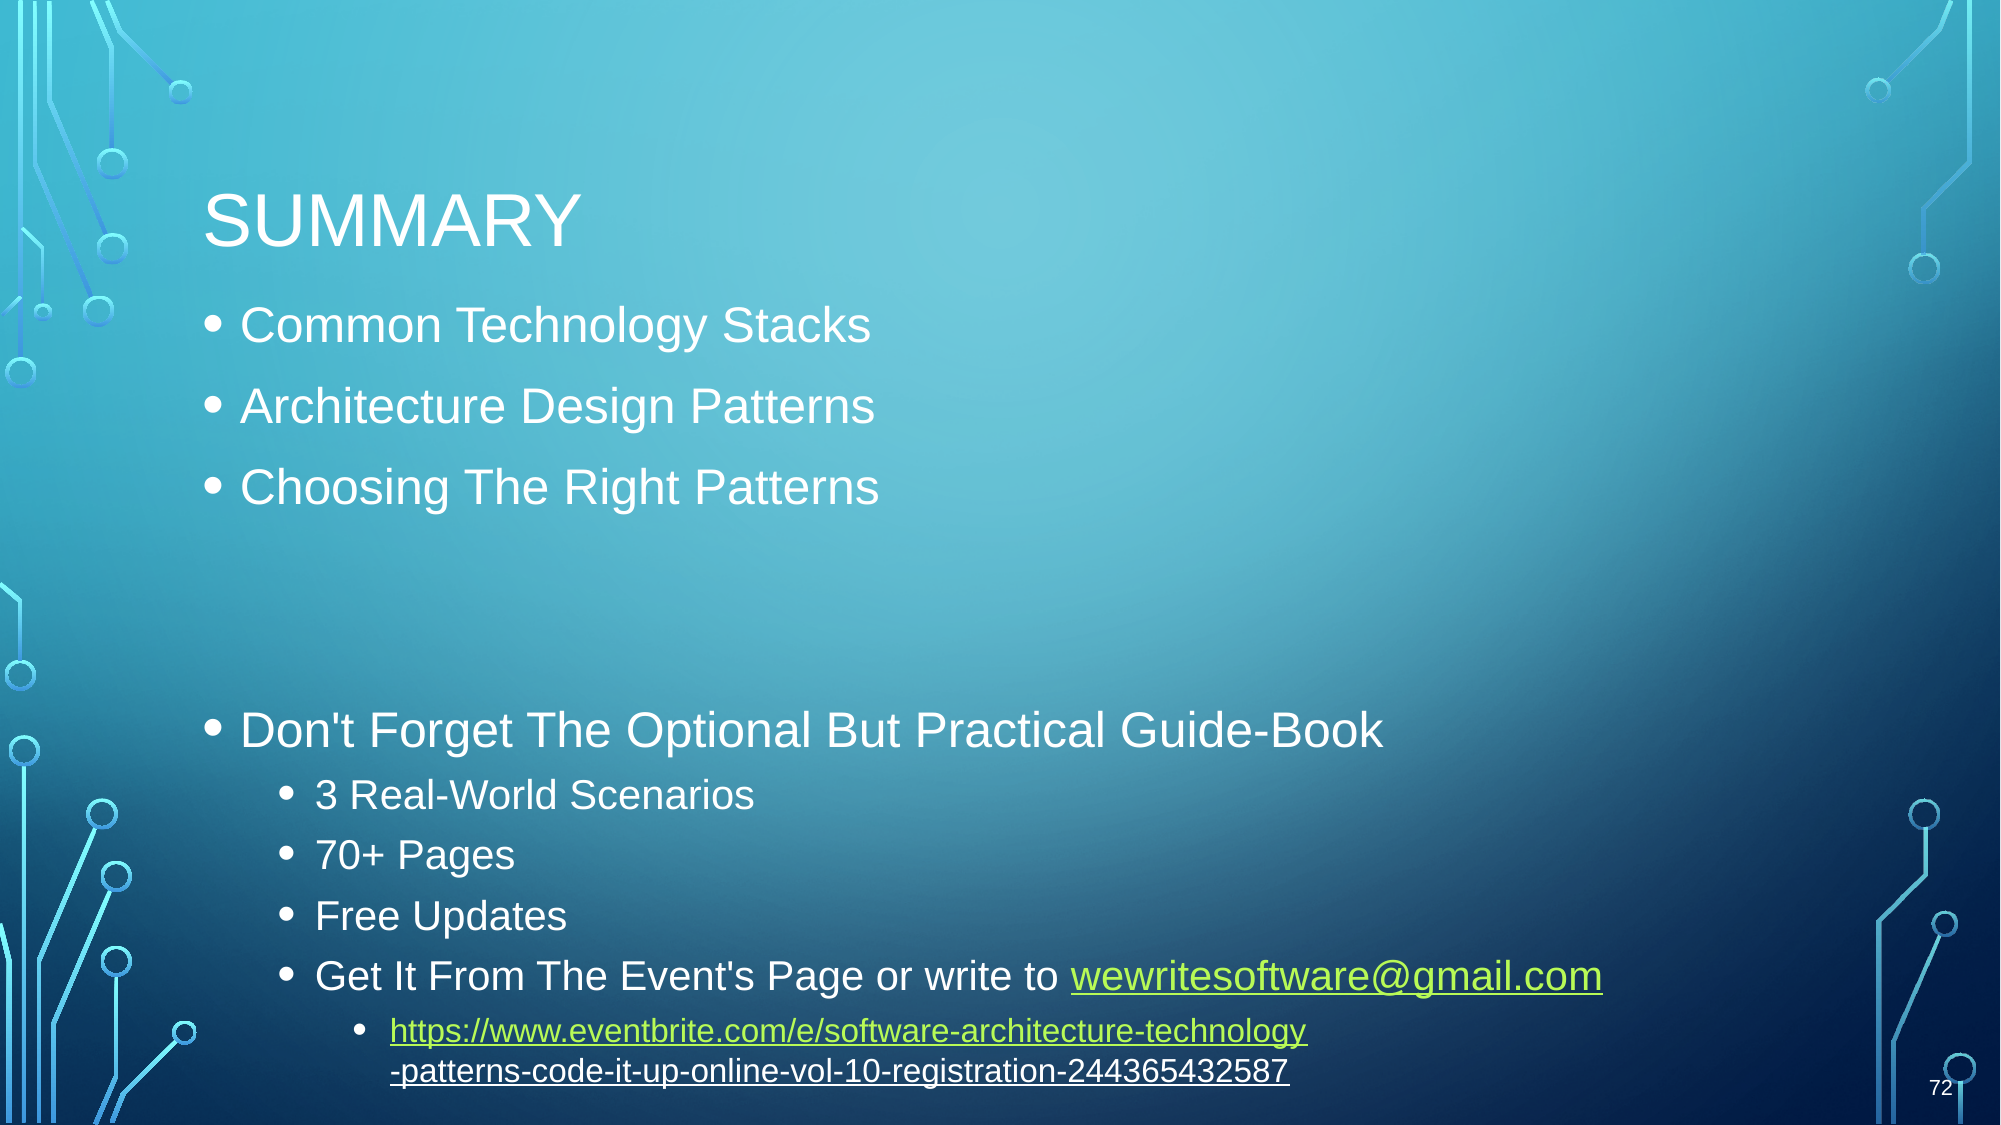

# Summary
Common Technology Stacks
Architecture Design Patterns
Choosing The Right Patterns

Don't Forget The Optional But Practical Guide-Book
3 Real-World Scenarios
70+ Pages
Free Updates
Get It From The Event's Page or write to wewritesoftware@gmail.com
https://www.eventbrite.com/e/software-architecture-technology
-patterns-code-it-up-online-vol-10-registration-244365432587

72